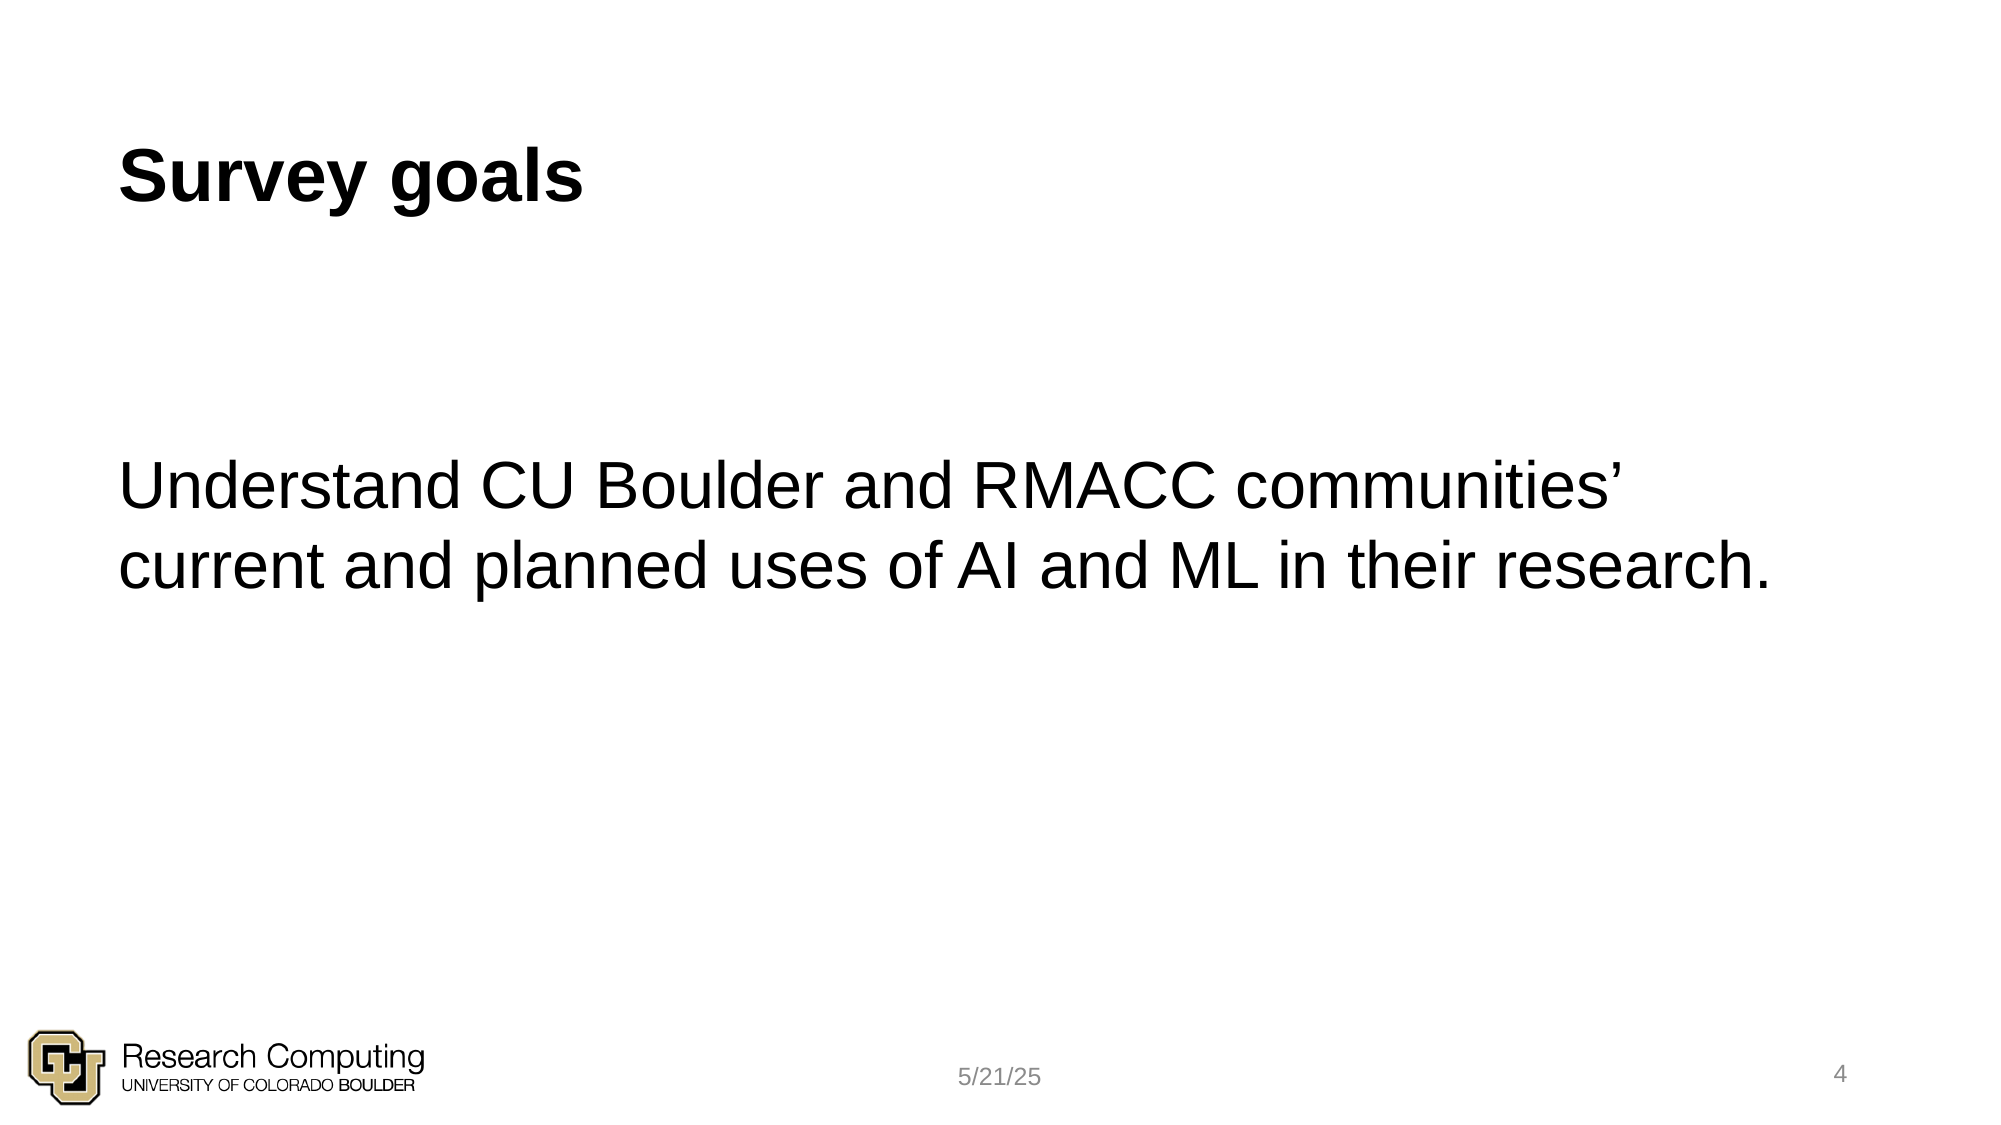

# Survey goals

Understand CU Boulder and RMACC communities’ current and planned uses of AI and ML in their research.

4
5/21/25